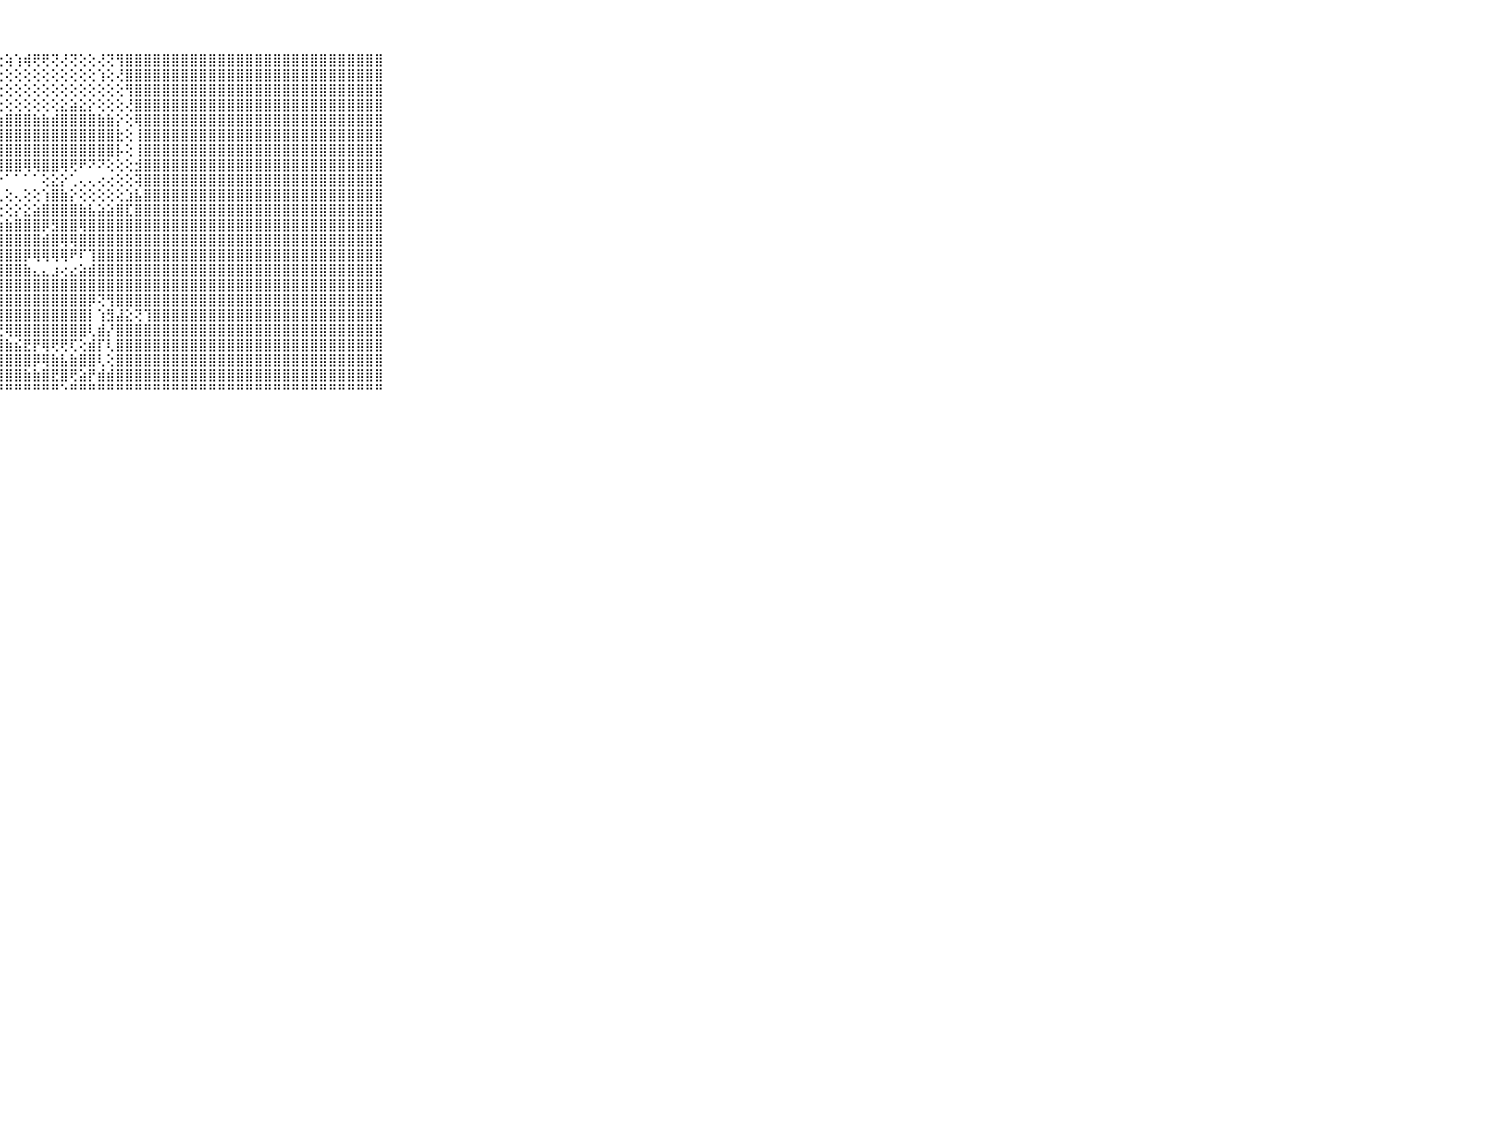

⠀⠀⠀⠀⠀⠀⠀⠀⠀⠀⠀⣿⣿⣿⣿⣿⣿⣿⣿⣿⣿⢟⡝⢕⢕⡕⣵⢕⢵⢱⢾⢟⢟⢝⢜⢝⢕⢕⢜⢝⢻⣿⣿⣿⣿⣿⣿⣿⣿⣿⣿⣿⣿⣿⣿⣿⣿⣿⣿⣿⣿⣿⣿⣿⣿⣿⣿⣿⣿⠀⠀⠀⠀⠀⠀⠀⠀⠀⠀⠀⠀
⠀⠀⠀⠀⠀⠀⠀⠀⠀⠀⠀⣿⣿⣿⣿⣿⣿⣿⣿⢿⢕⢞⢕⢕⢕⣱⢝⢕⢕⢕⢕⢕⢕⢕⢕⢕⢕⢕⢱⢕⢜⣿⣿⣿⣿⣿⣿⣿⣿⣿⣿⣿⣿⣿⣿⣿⣿⣿⣿⣿⣿⣿⣿⣿⣿⣿⣿⣿⣿⠀⠀⠀⠀⠀⠀⠀⠀⠀⠀⠀⠀
⠀⠀⠀⠀⠀⠀⠀⠀⠀⠀⠀⣿⣿⣿⣿⣿⣿⣿⢕⢕⢕⢕⢕⢕⢕⢝⢕⢕⢕⢕⢕⢕⢕⢕⢕⢕⢕⢕⢕⢕⢕⢻⣿⣿⣿⣿⣿⣿⣿⣿⣿⣿⣿⣿⣿⣿⣿⣿⣿⣿⣿⣿⣿⣿⣿⣿⣿⣿⣿⠀⠀⠀⠀⠀⠀⠀⠀⠀⠀⠀⠀
⠀⠀⠀⠀⠀⠀⠀⠀⠀⠀⠀⣿⣿⣿⣿⣿⣿⢇⢜⢕⢕⢕⢕⢕⢕⢕⢕⢕⢕⢕⢕⢕⢕⢕⣕⣵⣕⡕⢕⢕⢕⢜⣿⣿⣿⣿⣿⣿⣿⣿⣿⣿⣿⣿⣿⣿⣿⣿⣿⣿⣿⣿⣿⣿⣿⣿⣿⣿⣿⠀⠀⠀⠀⠀⠀⠀⠀⠀⠀⠀⠀
⠀⠀⠀⠀⠀⠀⠀⠀⠀⠀⠀⣿⣿⣿⣿⣿⣿⢕⢕⢕⢕⢕⢕⢕⢕⣵⣵⣷⣿⣿⣿⣷⣷⣾⣿⣿⣿⣿⣷⣷⡕⢕⢿⣿⣿⣿⣿⣿⣿⣿⣿⣿⣿⣿⣿⣿⣿⣿⣿⣿⣿⣿⣿⣿⣿⣿⣿⣿⣿⠀⠀⠀⠀⠀⠀⠀⠀⠀⠀⠀⠀
⠀⠀⠀⠀⠀⠀⠀⠀⠀⠀⠀⣿⣿⣿⣿⣿⣿⣧⡕⢅⢕⢕⢕⣵⣿⣿⣿⣿⣿⣿⣿⣿⣿⣿⣿⣿⣿⣿⣿⣿⣗⢕⢸⣿⣿⣿⣿⣿⣿⣿⣿⣿⣿⣿⣿⣿⣿⣿⣿⣿⣿⣿⣿⣿⣿⣿⣿⣿⣿⠀⠀⠀⠀⠀⠀⠀⠀⠀⠀⠀⠀
⠀⠀⠀⠀⠀⠀⠀⠀⠀⠀⠀⣿⣿⣿⣿⣿⣿⣿⡇⢕⠀⢅⢱⣿⣿⣿⣿⣿⣿⣿⣿⣿⣿⣿⣿⣿⣿⣿⣿⣿⡧⢕⢸⣿⣿⣿⣿⣿⣿⣿⣿⣿⣿⣿⣿⣿⣿⣿⣿⣿⣿⣿⣿⣿⣿⣿⣿⣿⣿⠀⠀⠀⠀⠀⠀⠀⠀⠀⠀⠀⠀
⠀⠀⠀⠀⠀⠀⠀⠀⠀⠀⠀⣿⣿⣿⣿⣿⣿⣿⣷⢕⢕⢕⢸⣿⣿⣿⣿⣿⣿⣿⢿⢿⣿⣿⢿⢟⠟⠝⠝⢕⢕⢕⣺⣿⣿⣿⣿⣿⣿⣿⣿⣿⣿⣿⣿⣿⣿⣿⣿⣿⣿⣿⣿⣿⣿⣿⣿⣿⣿⠀⠀⠀⠀⠀⠀⠀⠀⠀⠀⠀⠀
⠀⠀⠀⠀⠀⠀⠀⠀⠀⠀⠀⣿⣿⣿⣿⣿⣿⣿⣿⡕⢕⢕⢸⣯⢱⢕⢕⠕⠁⠁⠁⠁⢕⣕⡕⢁⢄⢄⢔⢔⢕⢕⢽⣿⣿⣿⣿⣿⣿⣿⣿⣿⣿⣿⣿⣿⣿⣿⣿⣿⣿⣿⣿⣿⣿⣿⣿⣿⣿⠀⠀⠀⠀⠀⠀⠀⠀⠀⠀⠀⠀
⠀⠀⠀⠀⠀⠀⠀⠀⠀⠀⠀⣿⣿⣿⣿⣿⣿⣿⣿⣿⣕⢇⢝⢿⣷⢕⢅⢄⢕⢄⢕⢕⢱⣿⣷⡕⢕⢕⢕⢕⢕⣱⣧⣿⣿⣿⣿⣿⣿⣿⣿⣿⣿⣿⣿⣿⣿⣿⣿⣿⣿⣿⣿⣿⣿⣿⣿⣿⣿⠀⠀⠀⠀⠀⠀⠀⠀⠀⠀⠀⠀
⠀⠀⠀⠀⠀⠀⠀⠀⠀⠀⠀⣿⣿⣿⣿⣿⣿⣿⣿⡏⣝⣧⢱⣵⢟⢕⢕⢕⢕⡕⣕⣵⣿⣿⣿⣿⣷⣧⣵⣵⣿⣏⣿⣿⣿⣿⣿⣿⣿⣿⣿⣿⣿⣿⣿⣿⣿⣿⣿⣿⣿⣿⣿⣿⣿⣿⣿⣿⣿⠀⠀⠀⠀⠀⠀⠀⠀⠀⠀⠀⠀
⠀⠀⠀⠀⠀⠀⠀⠀⠀⠀⠀⣿⣿⣿⣿⣿⣿⣿⣿⣷⣿⣇⣯⣿⣯⣕⢜⣱⣷⣿⣿⣿⡿⣻⣿⣿⢿⣿⣿⣿⣿⣿⣿⣿⣿⣿⣿⣿⣿⣿⣿⣿⣿⣿⣿⣿⣿⣿⣿⣿⣿⣿⣿⣿⣿⣿⣿⣿⣿⠀⠀⠀⠀⠀⠀⠀⠀⠀⠀⠀⠀
⠀⠀⠀⠀⠀⠀⠀⠀⠀⠀⠀⣿⣿⣿⣿⣿⣿⣿⣿⣿⣿⣿⣿⣿⣿⣿⣿⣿⣿⣿⣿⣿⣾⣿⢿⢿⣿⣿⣿⣿⣿⣿⣿⣿⣿⣿⣿⣿⣿⣿⣿⣿⣿⣿⣿⣿⣿⣿⣿⣿⣿⣿⣿⣿⣿⣿⣿⣿⣿⠀⠀⠀⠀⠀⠀⠀⠀⠀⠀⠀⠀
⠀⠀⠀⠀⠀⠀⠀⠀⠀⠀⠀⣿⣿⣿⣿⣿⣿⣿⣿⣿⣿⣿⣿⣿⣿⣿⣿⣿⣿⣿⡿⢿⢿⢿⢿⠟⠏⢹⣿⣿⣿⣿⣿⣿⣿⣿⣿⣿⣿⣿⣿⣿⣿⣿⣿⣿⣿⣿⣿⣿⣿⣿⣿⣿⣿⣿⣿⣿⣿⠀⠀⠀⠀⠀⠀⠀⠀⠀⠀⠀⠀
⠀⠀⠀⠀⠀⠀⠀⠀⠀⠀⠀⣿⣿⣿⣿⣿⣿⣿⣿⣿⣿⣿⣿⡿⣿⣿⣿⣿⣿⣿⣷⣄⣄⣰⢔⣔⣵⣾⣿⣿⣿⣿⣿⣿⣿⣿⣿⣿⣿⣿⣿⣿⣿⣿⣿⣿⣿⣿⣿⣿⣿⣿⣿⣿⣿⣿⣿⣿⣿⠀⠀⠀⠀⠀⠀⠀⠀⠀⠀⠀⠀
⠀⠀⠀⠀⠀⠀⠀⠀⠀⠀⠀⣿⣿⣿⣿⣿⣿⣿⣿⣿⣿⣿⣿⢕⢸⣯⣿⣿⣿⣿⣿⣿⣿⣿⣿⣿⣿⣿⣿⣿⣿⣿⣿⣿⣿⣿⣿⣿⣿⣿⣿⣿⣿⣿⣿⣿⣿⣿⣿⣿⣿⣿⣿⣿⣿⣿⣿⣿⣿⠀⠀⠀⠀⠀⠀⠀⠀⠀⠀⠀⠀
⠀⠀⠀⠀⠀⠀⠀⠀⠀⠀⠀⣿⣿⣿⣿⣿⣿⣿⣿⣿⣿⣿⣿⣧⡕⢻⣿⣿⣿⣿⣿⣿⣿⣿⣿⣿⣿⡿⢝⢻⣿⣿⣿⣿⣿⣿⣿⣿⣿⣿⣿⣿⣿⣿⣿⣿⣿⣿⣿⣿⣿⣿⣿⣿⣿⣿⣿⣿⣿⠀⠀⠀⠀⠀⠀⠀⠀⠀⠀⠀⠀
⠀⠀⠀⠀⠀⠀⠀⠀⠀⠀⠀⣿⣿⣿⣿⣿⣿⣿⣿⣿⣿⣿⣿⣿⣿⣜⢹⣿⣿⣿⣿⣿⣿⣿⣿⣿⣿⡇⢱⣻⣼⣕⢝⢹⣿⣿⣿⣿⣿⣿⣿⣿⣿⣿⣿⣿⣿⣿⣿⣿⣿⣿⣿⣿⣿⣿⣿⣿⣿⠀⠀⠀⠀⠀⠀⠀⠀⠀⠀⠀⠀
⠀⠀⠀⠀⠀⠀⠀⠀⠀⠀⠀⣿⣿⣿⣿⣿⣿⣿⣿⣿⣿⣿⣿⣿⣿⣿⣷⣝⢿⣿⣿⣿⣿⣿⣿⣿⣿⢇⣾⡜⣿⣿⣿⣿⣿⣿⣿⣿⣿⣿⣿⣿⣿⣿⣿⣿⣿⣿⣿⣿⣿⣿⣿⣿⣿⣿⣿⣿⣿⠀⠀⠀⠀⠀⠀⠀⠀⠀⠀⠀⠀
⠀⠀⠀⠀⠀⠀⠀⠀⠀⠀⠀⣿⣿⣿⣿⣿⣿⣿⣿⣿⣿⣿⣿⣿⣿⣿⣿⣿⣷⣮⣟⡟⢿⢟⢟⢏⢕⣾⡏⢇⣿⣿⣿⣿⣿⣿⣿⣿⣿⣿⣿⣿⣿⣿⣿⣿⣿⣿⣿⣿⣿⣿⣿⣿⣿⣿⣿⣿⣿⠀⠀⠀⠀⠀⠀⠀⠀⠀⠀⠀⠀
⠀⠀⠀⠀⠀⠀⠀⠀⠀⠀⠀⣿⣿⣿⣿⣿⣿⣿⣿⣿⣿⣿⣿⣿⣿⣿⣿⣿⣿⣿⣿⡿⢿⣷⣧⣷⣿⣿⢇⢕⣿⣿⣿⣿⣿⣿⣿⣿⣿⣿⣿⣿⣿⣿⣿⣿⣿⣿⣿⣿⣿⣿⣿⣿⣿⣿⣿⣿⣿⠀⠀⠀⠀⠀⠀⠀⠀⠀⠀⠀⠀
⠀⠀⠀⠀⠀⠀⠀⠀⠀⠀⠀⣿⣿⣿⣿⣿⣿⣿⣿⣿⣿⣿⣿⣿⣿⣿⣿⣿⣿⣿⣷⣷⣿⣟⣿⢟⣵⡟⣾⣾⣿⣿⣿⣿⣿⣿⣿⣿⣿⣿⣿⣿⣿⣿⣿⣿⣿⣿⣿⣿⣿⣿⣿⣿⣿⣿⣿⣿⣿⠀⠀⠀⠀⠀⠀⠀⠀⠀⠀⠀⠀
⠀⠀⠀⠀⠀⠀⠀⠀⠀⠀⠀⠛⠛⠛⠛⠛⠛⠛⠛⠛⠛⠛⠛⠛⠛⠛⠛⠛⠛⠛⠛⠛⠛⠛⠑⠛⠛⠛⠛⠛⠛⠛⠛⠛⠛⠛⠛⠛⠛⠛⠛⠛⠛⠛⠛⠛⠛⠛⠛⠛⠛⠛⠛⠛⠛⠛⠛⠛⠛⠀⠀⠀⠀⠀⠀⠀⠀⠀⠀⠀⠀